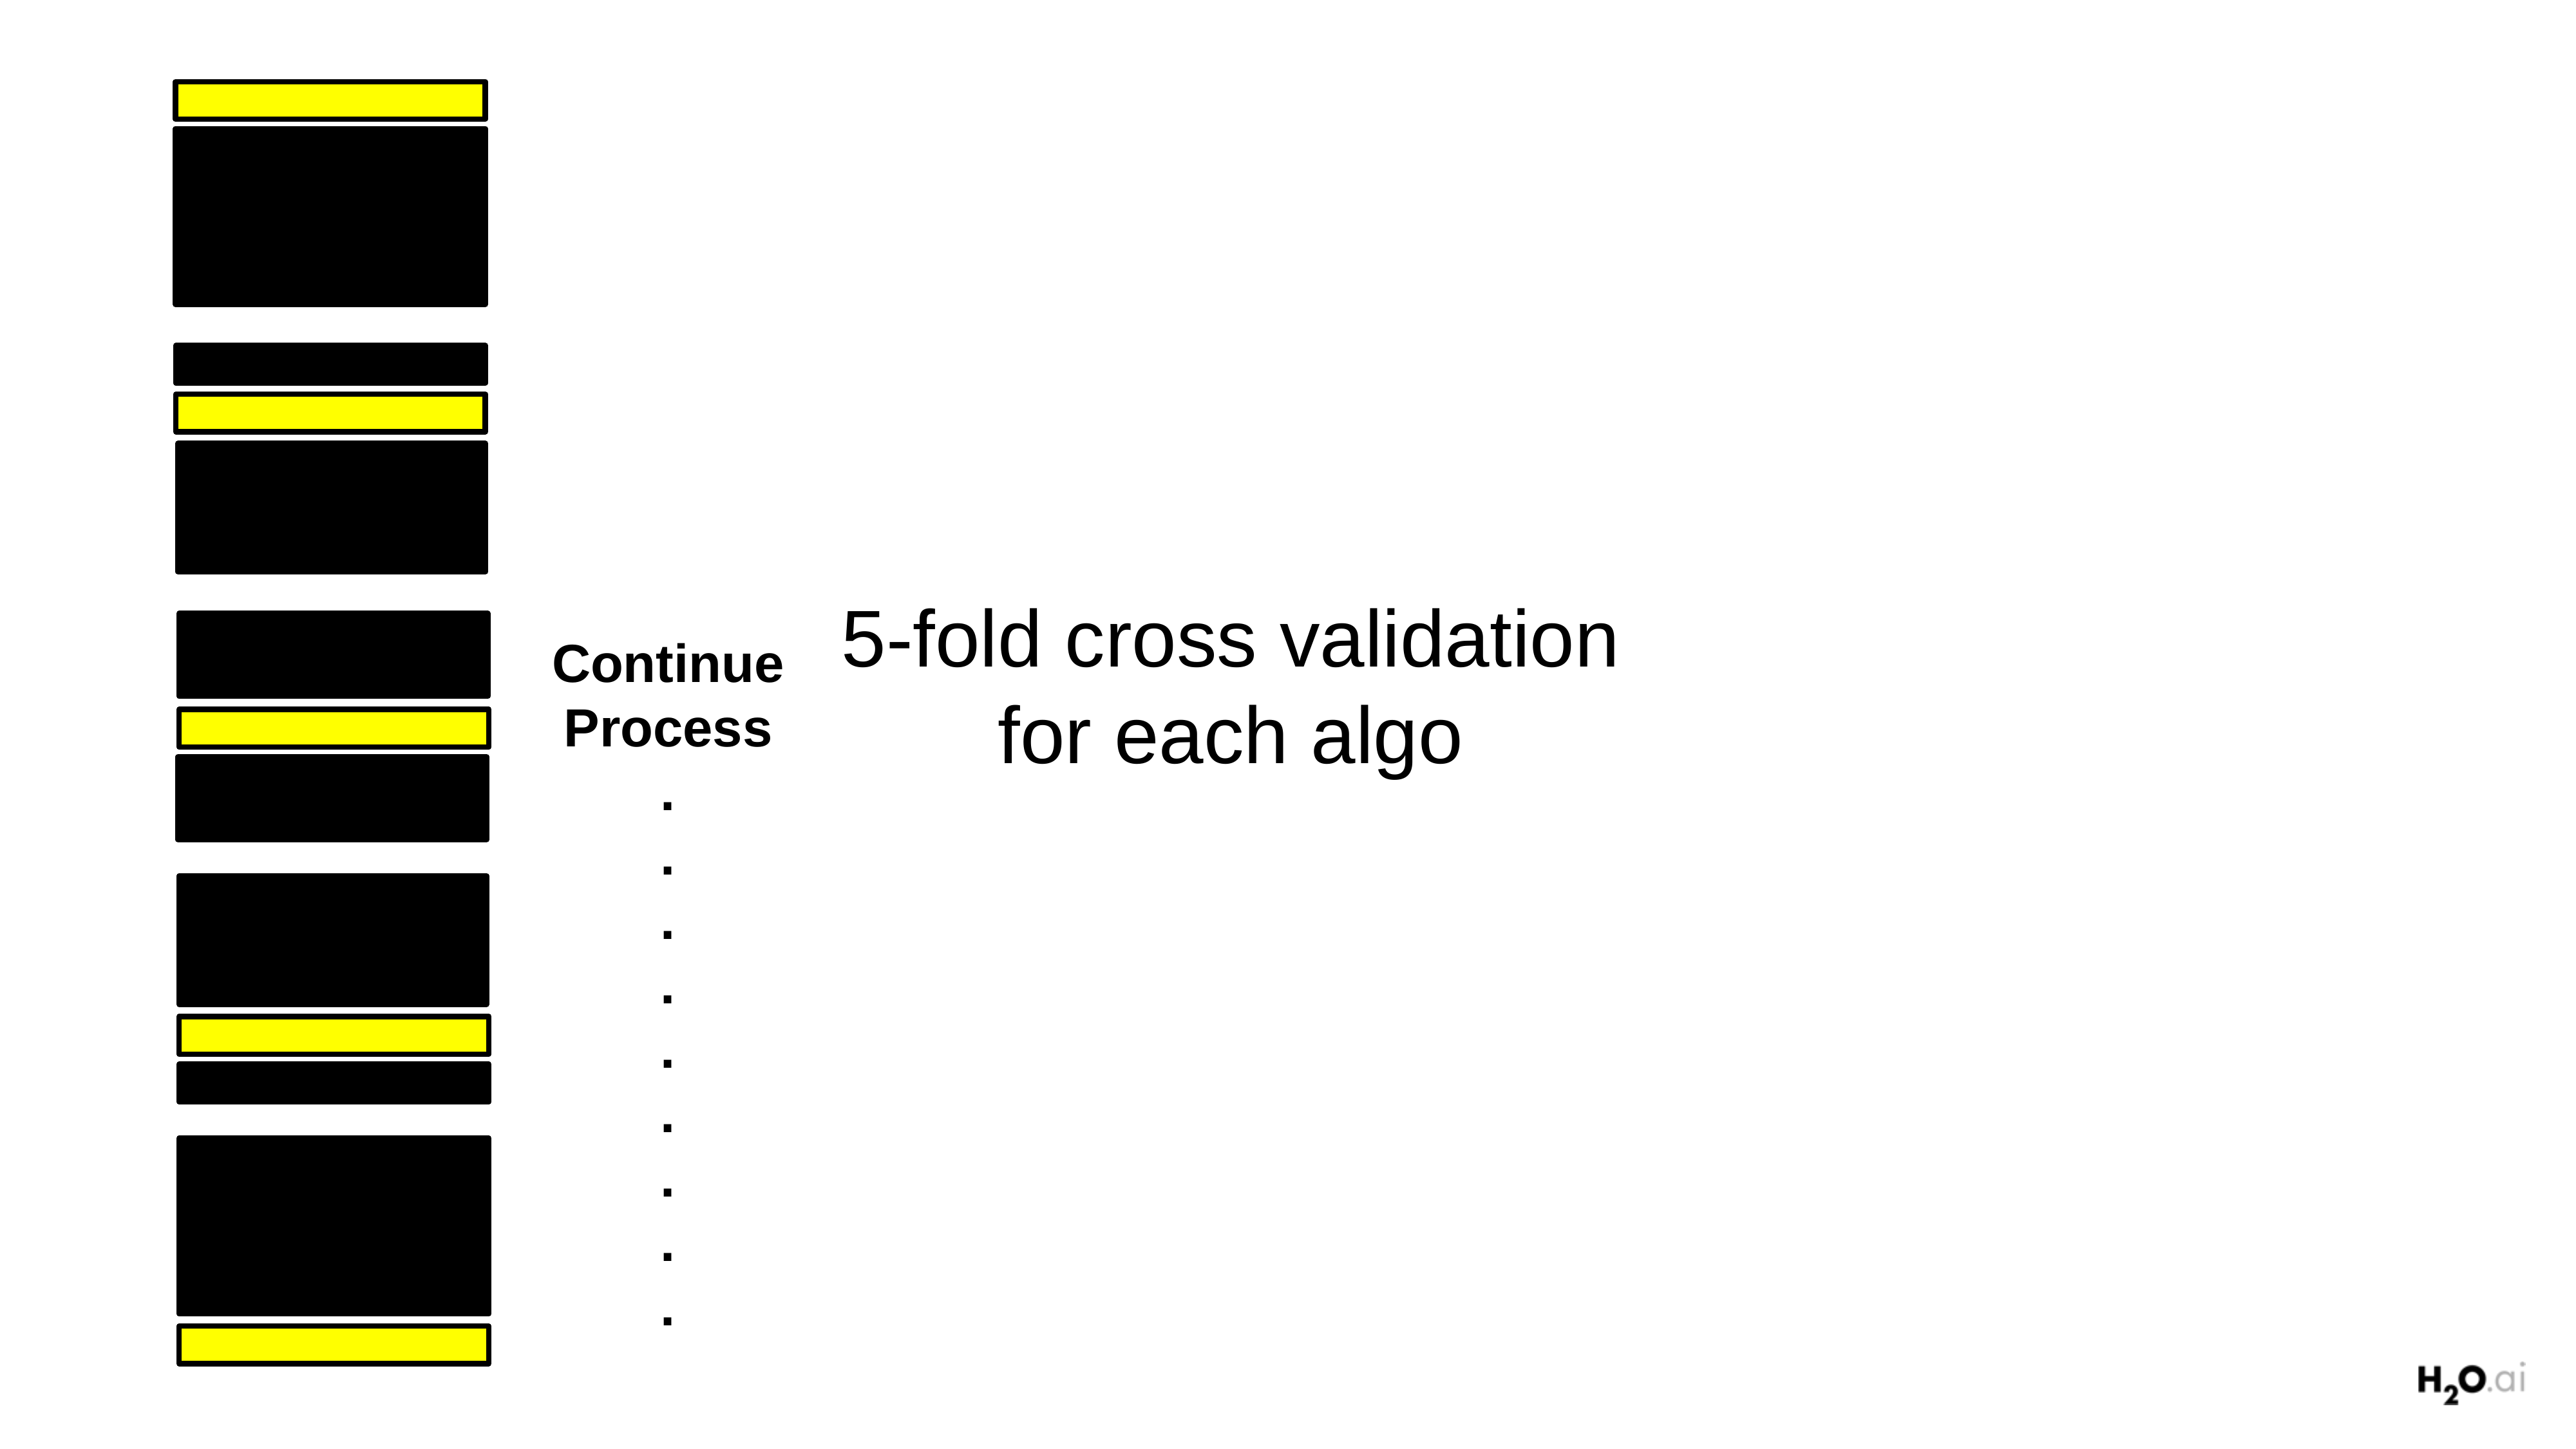

5-fold cross validation
for each algo

Continue
Process
.
.
.
.
.
.
.
.
.